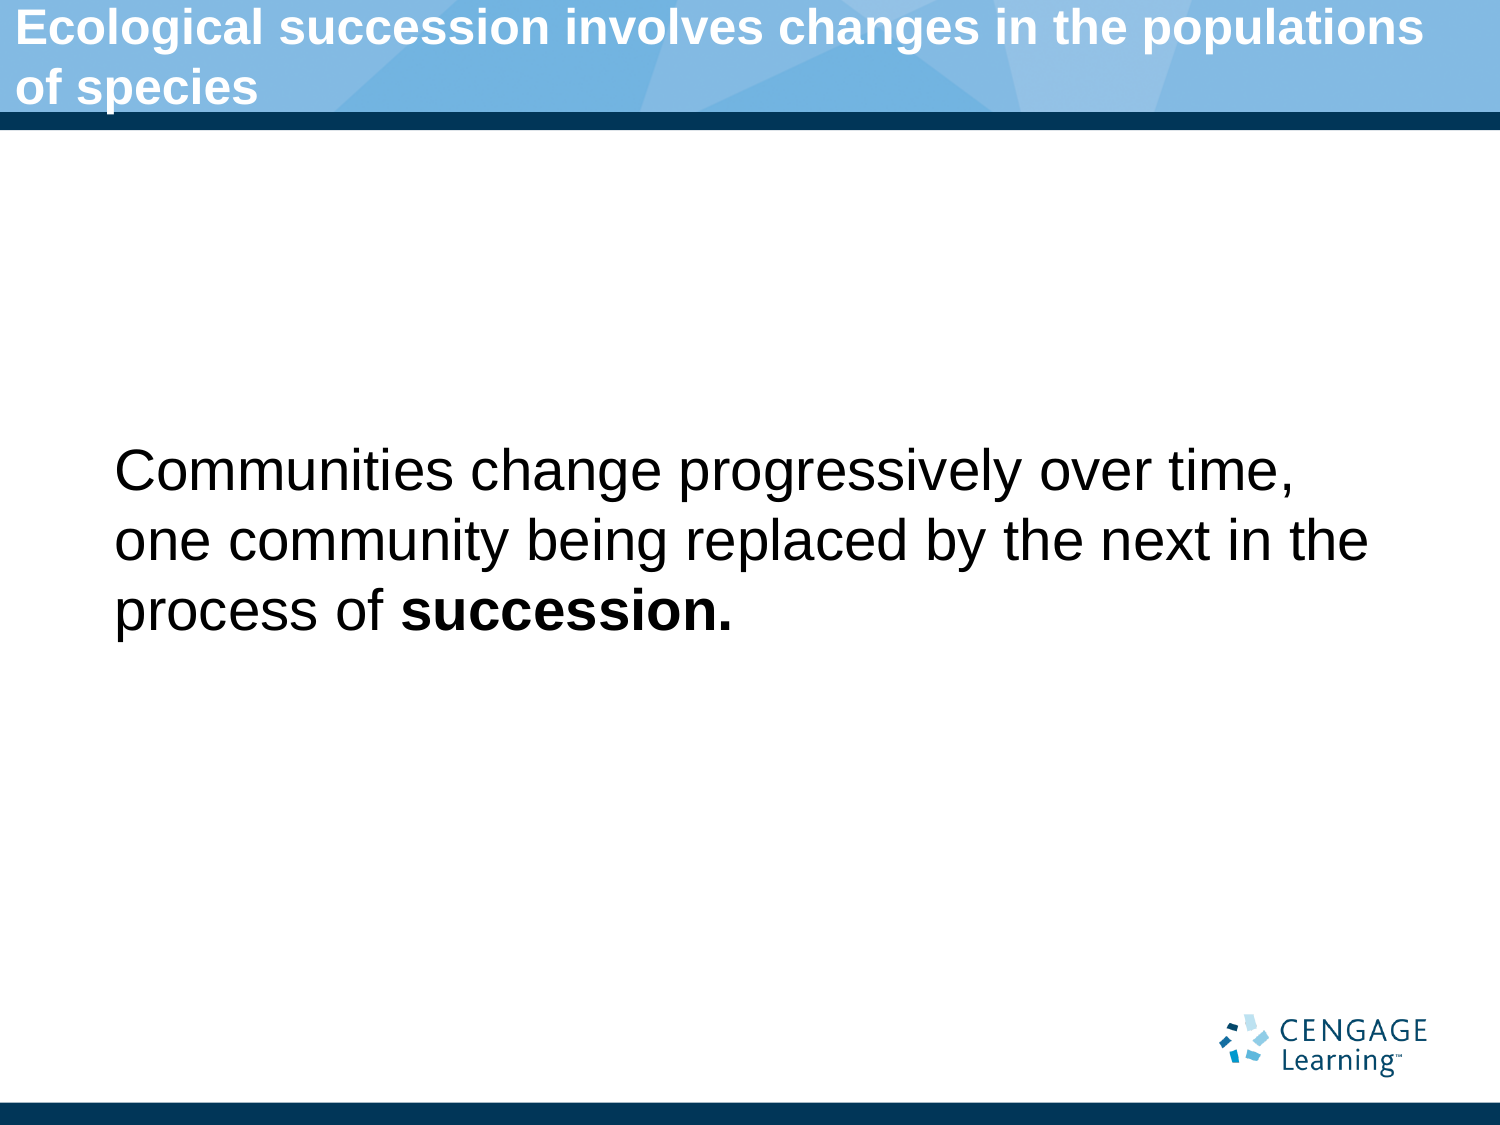

Ecological succession involves changes in the populations of species
Communities change progressively over time, one community being replaced by the next in the process of succession.